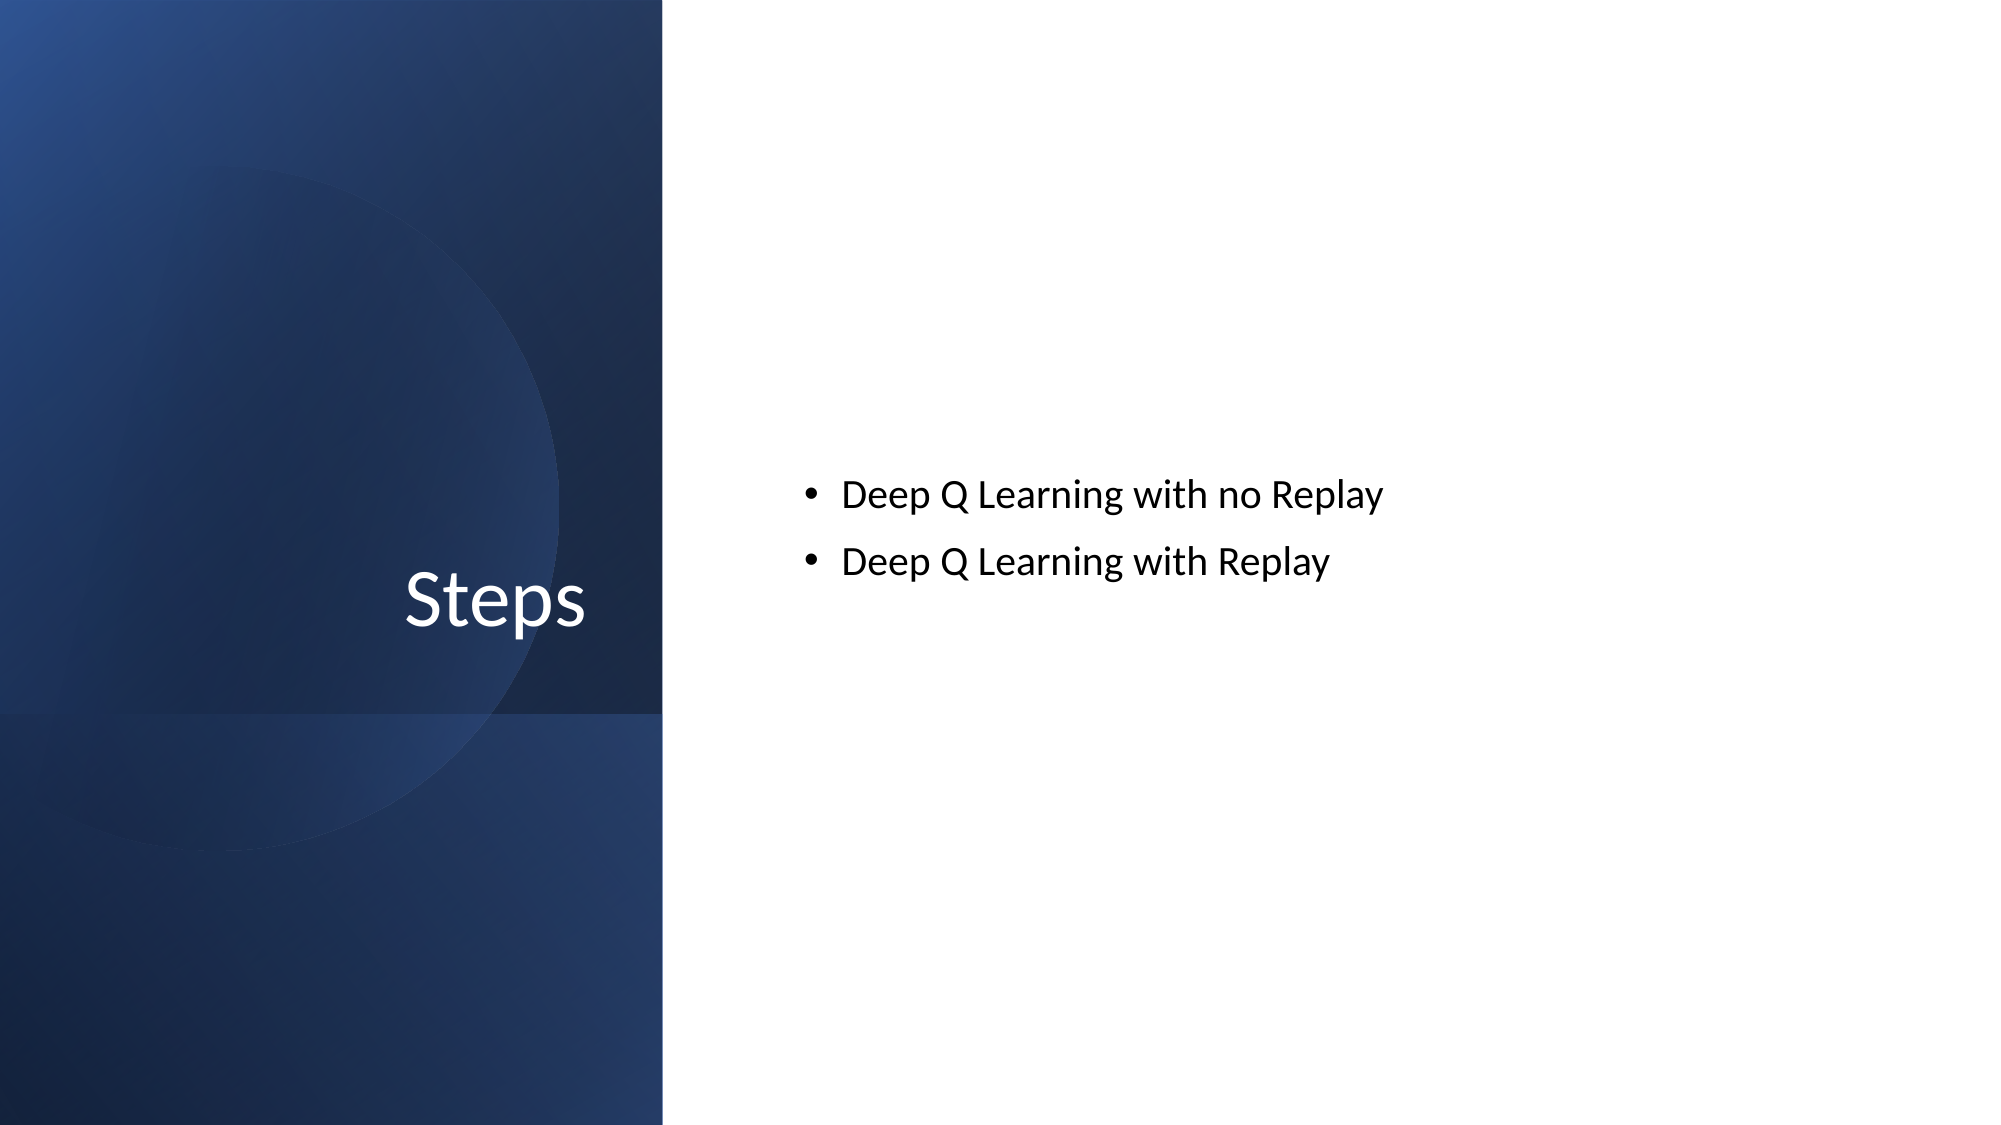

# Steps
Deep Q Learning with no Replay
Deep Q Learning with Replay